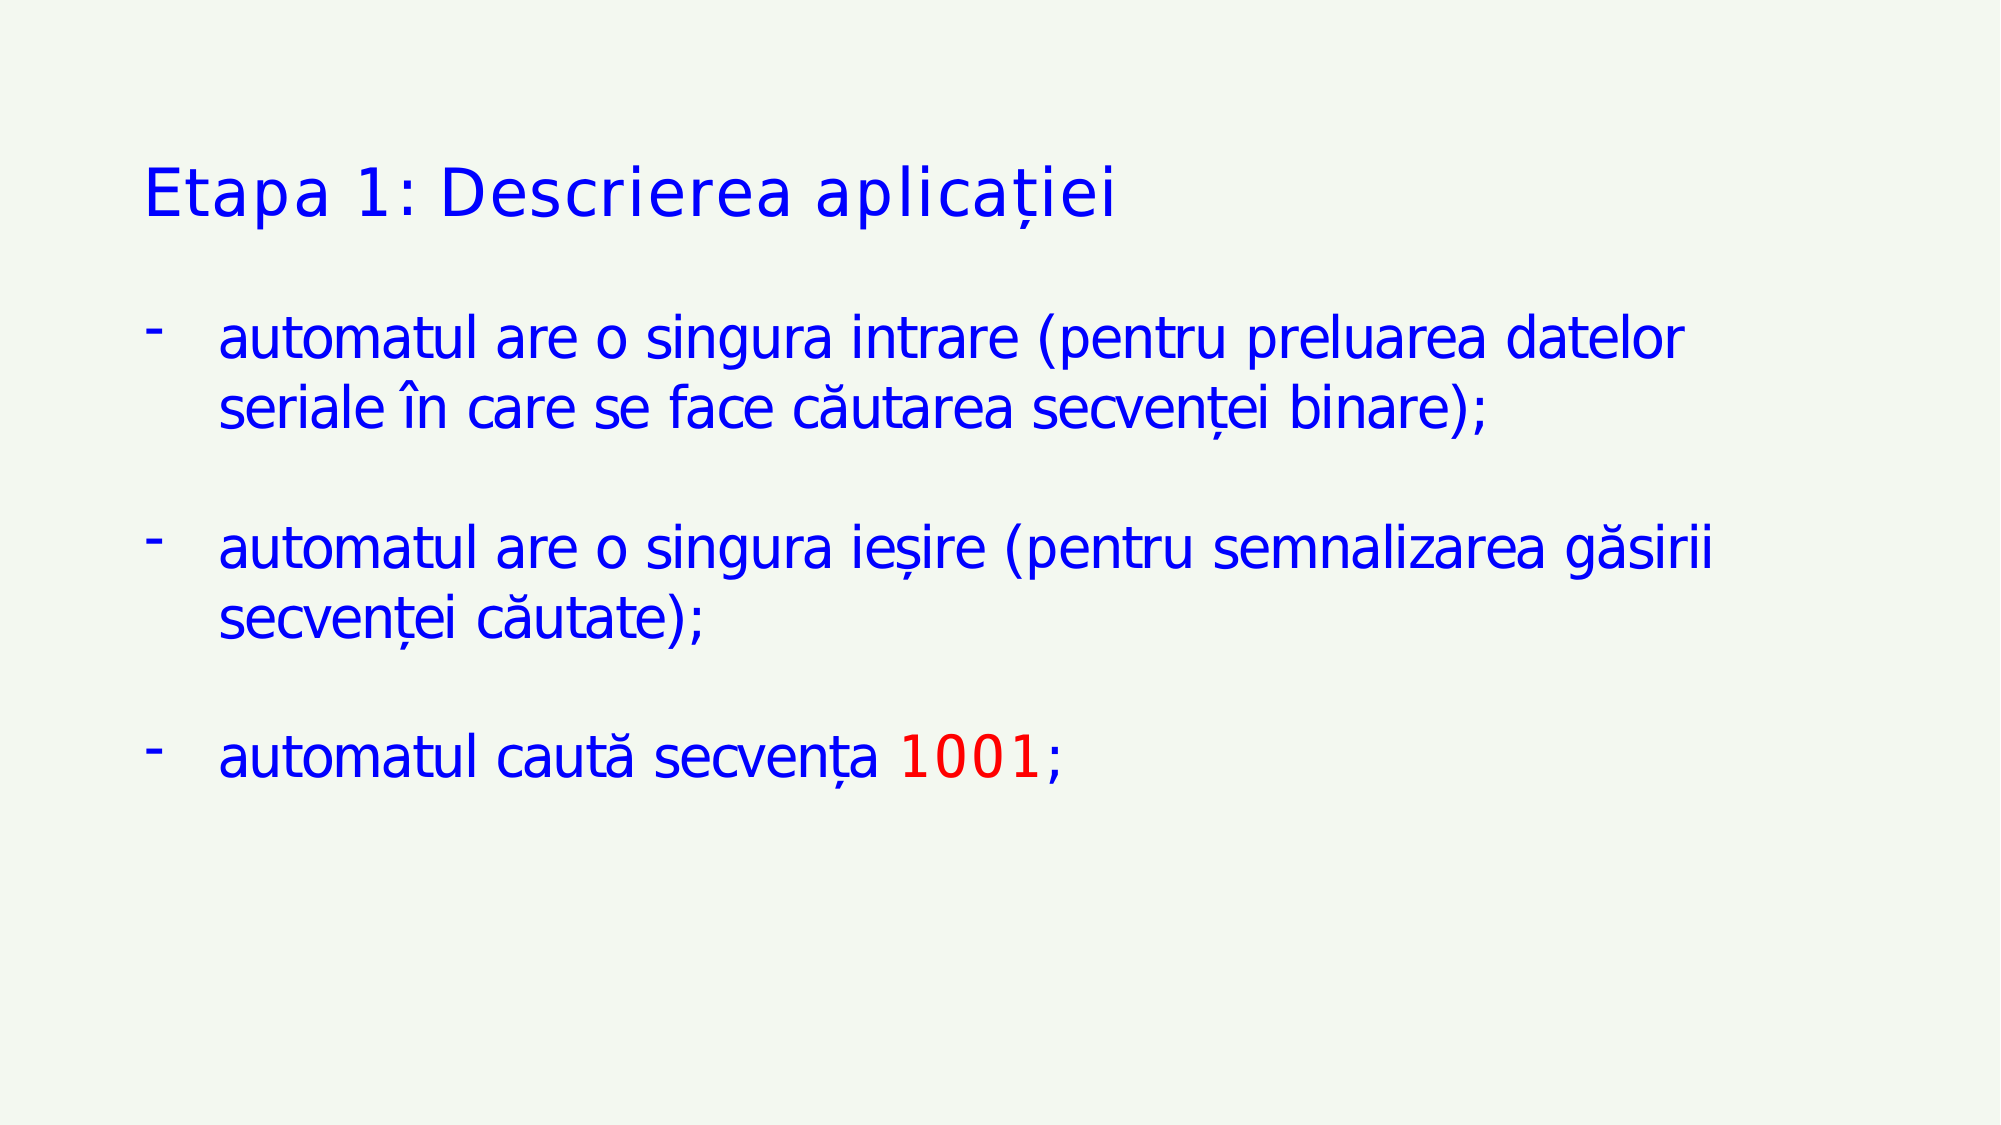

Etapa 1: Descrierea aplicației

automatul are o singura intrare (pentru preluarea datelor seriale în care se face căutarea secvenței binare);

automatul are o singura ieșire (pentru semnalizarea găsirii secvenței căutate);

automatul caută secvența 1001;